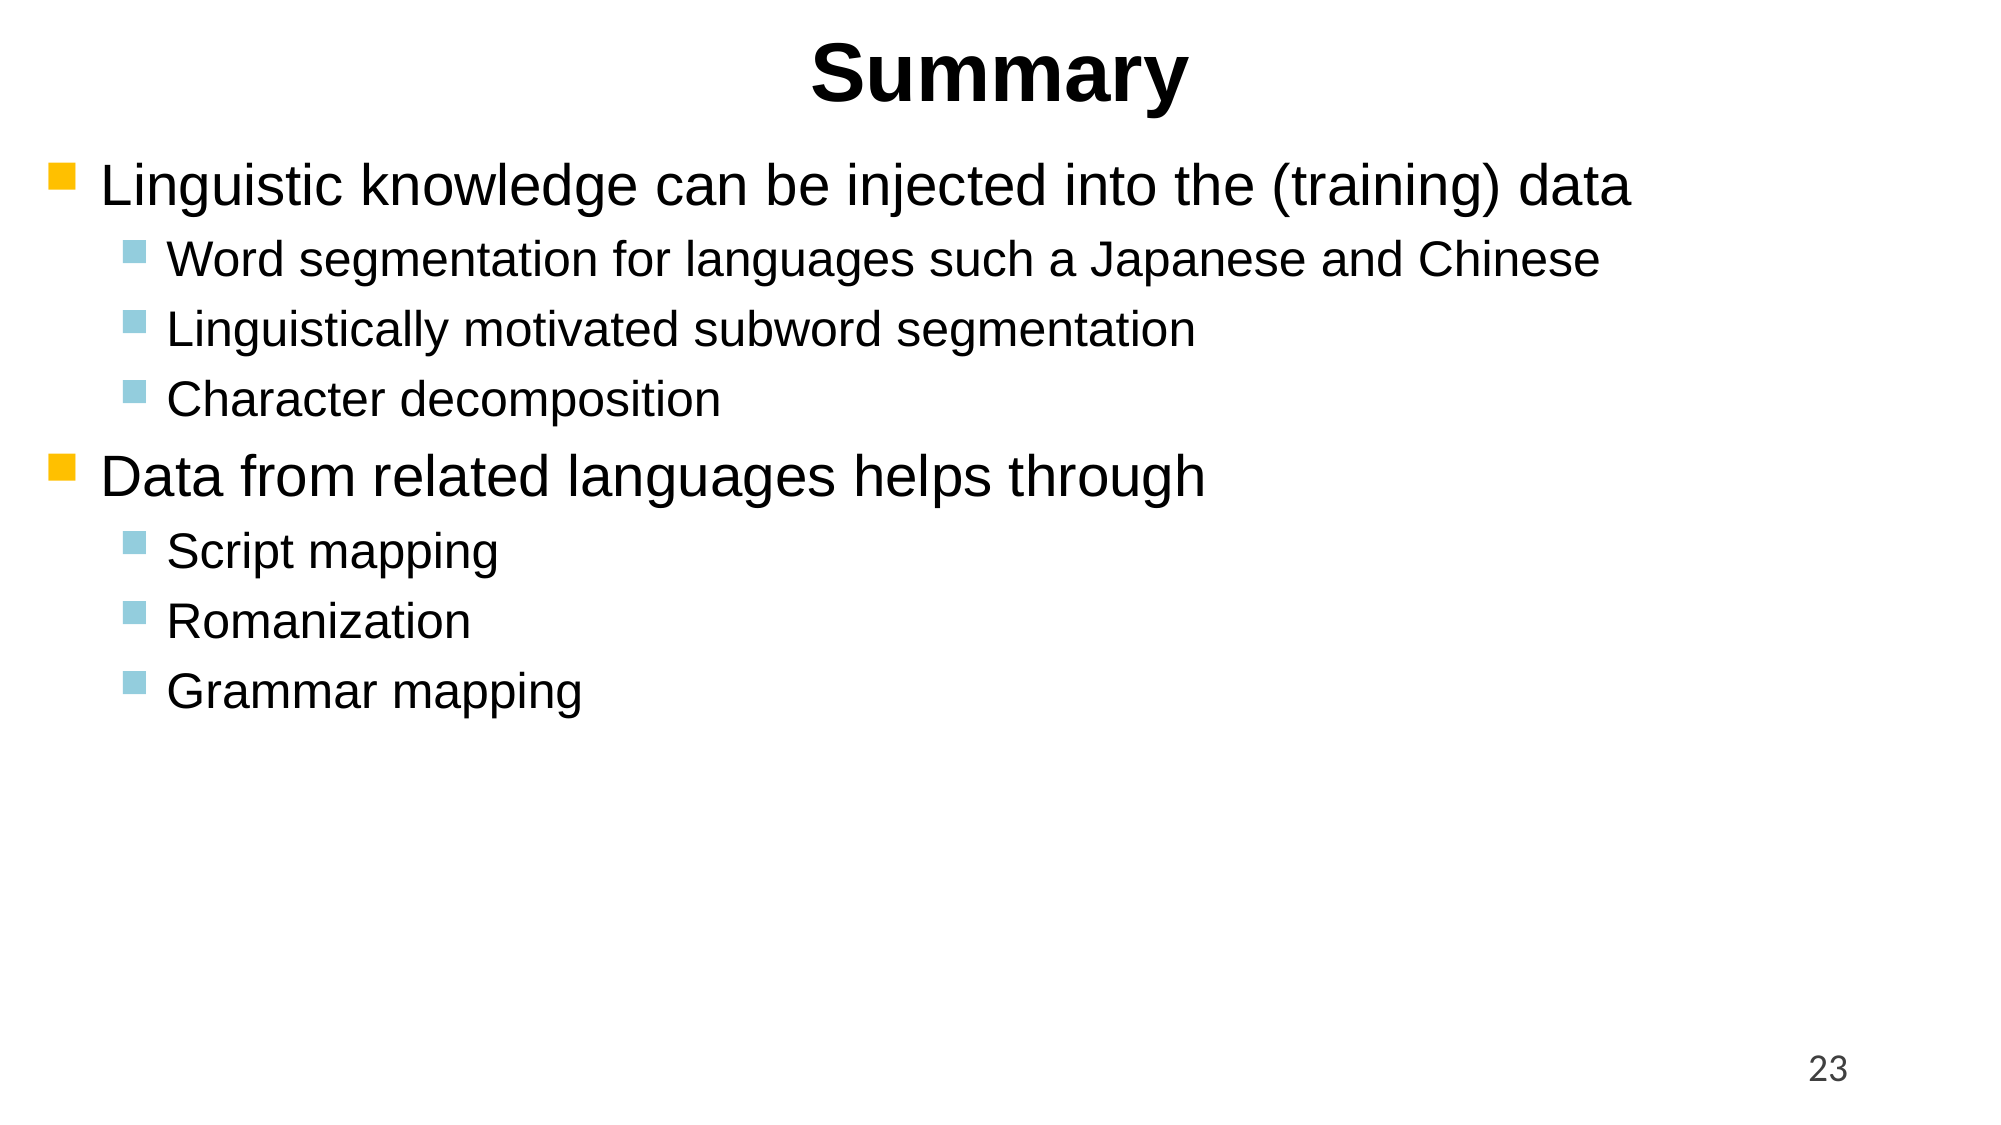

# Summary
Linguistic knowledge can be injected into the (training) data
Word segmentation for languages such a Japanese and Chinese
Linguistically motivated subword segmentation
Character decomposition
Data from related languages helps through
Script mapping
Romanization
Grammar mapping

23